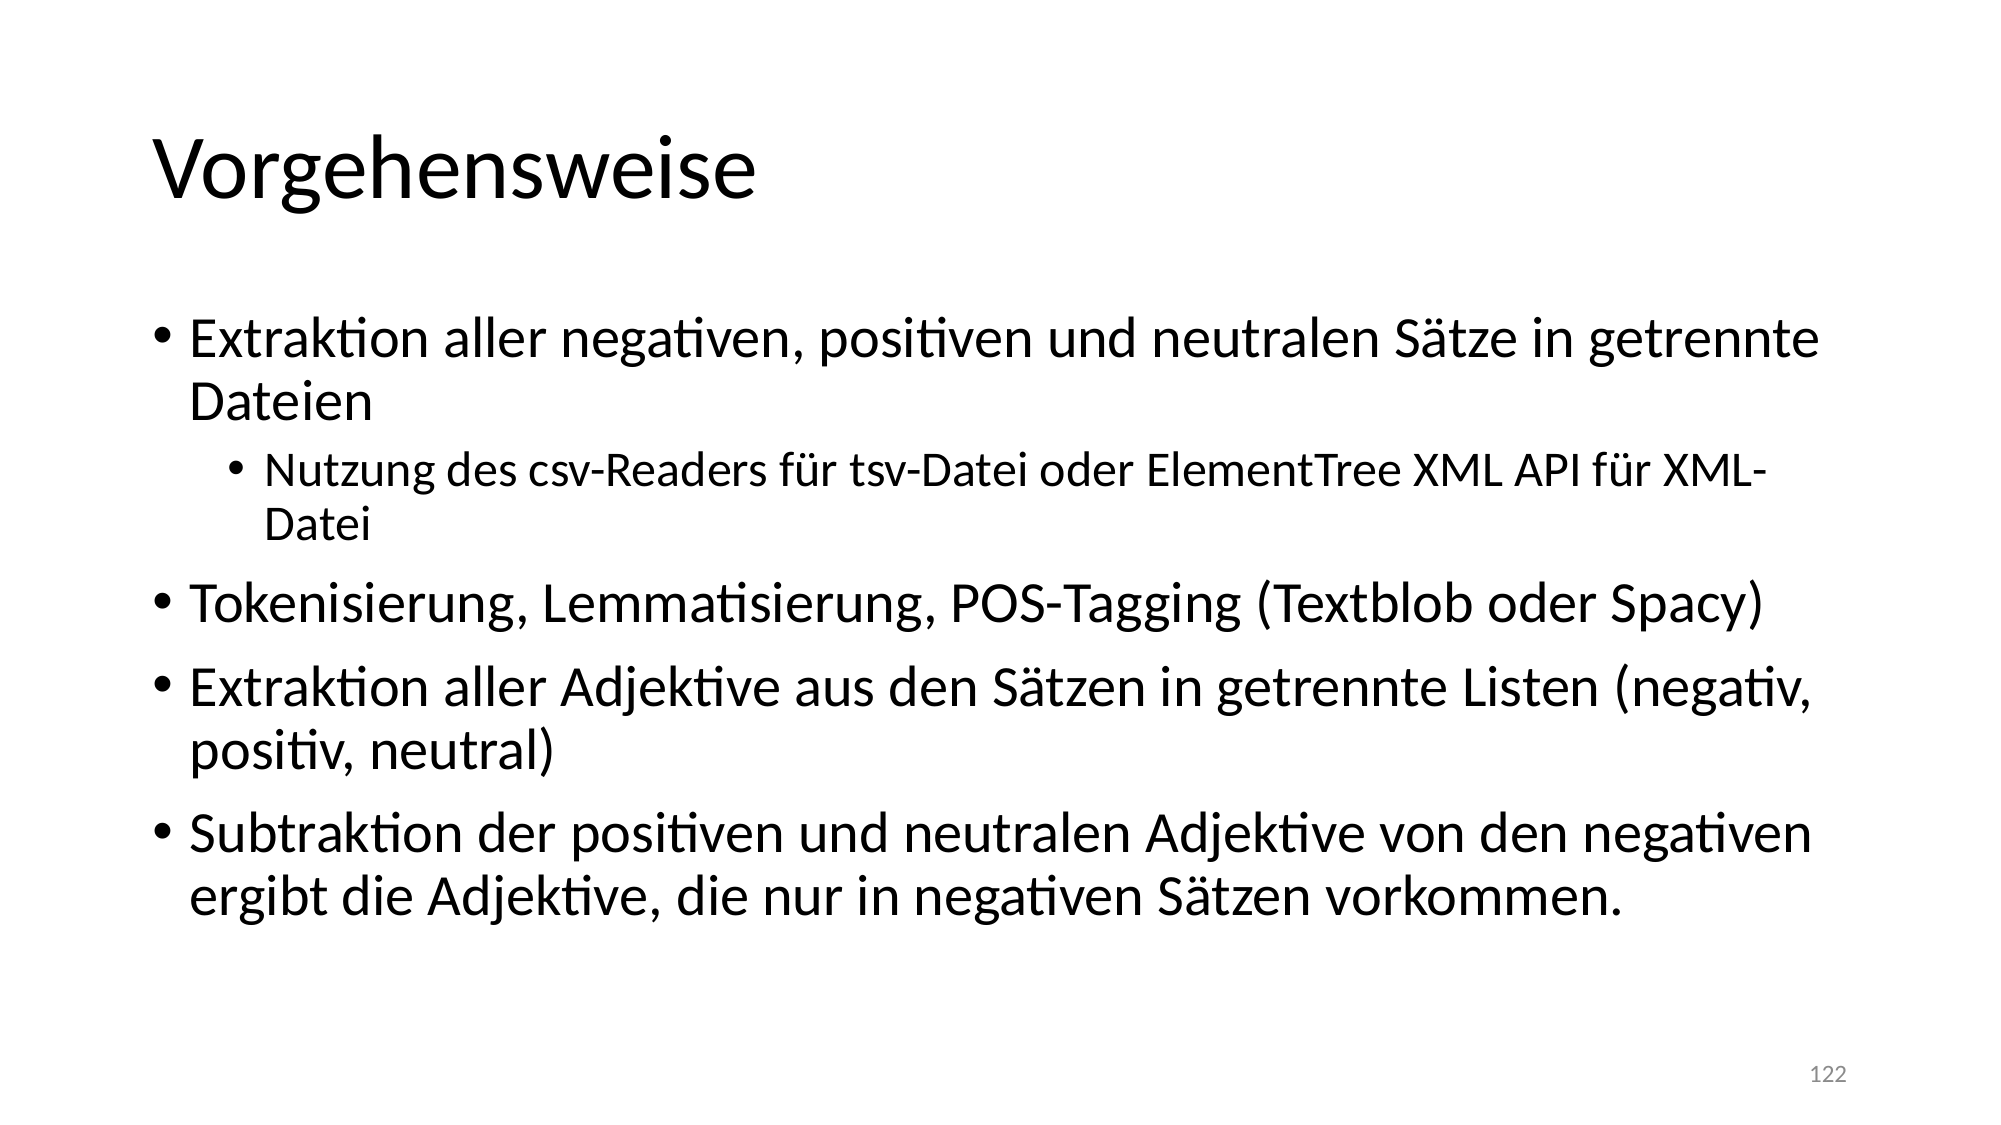

# Vorgehensweise
Extraktion aller negativen, positiven und neutralen Sätze in getrennte Dateien
Nutzung des csv-Readers für tsv-Datei oder ElementTree XML API für XML-Datei
Tokenisierung, Lemmatisierung, POS-Tagging (Textblob oder Spacy)
Extraktion aller Adjektive aus den Sätzen in getrennte Listen (negativ, positiv, neutral)
Subtraktion der positiven und neutralen Adjektive von den negativen ergibt die Adjektive, die nur in negativen Sätzen vorkommen.

122